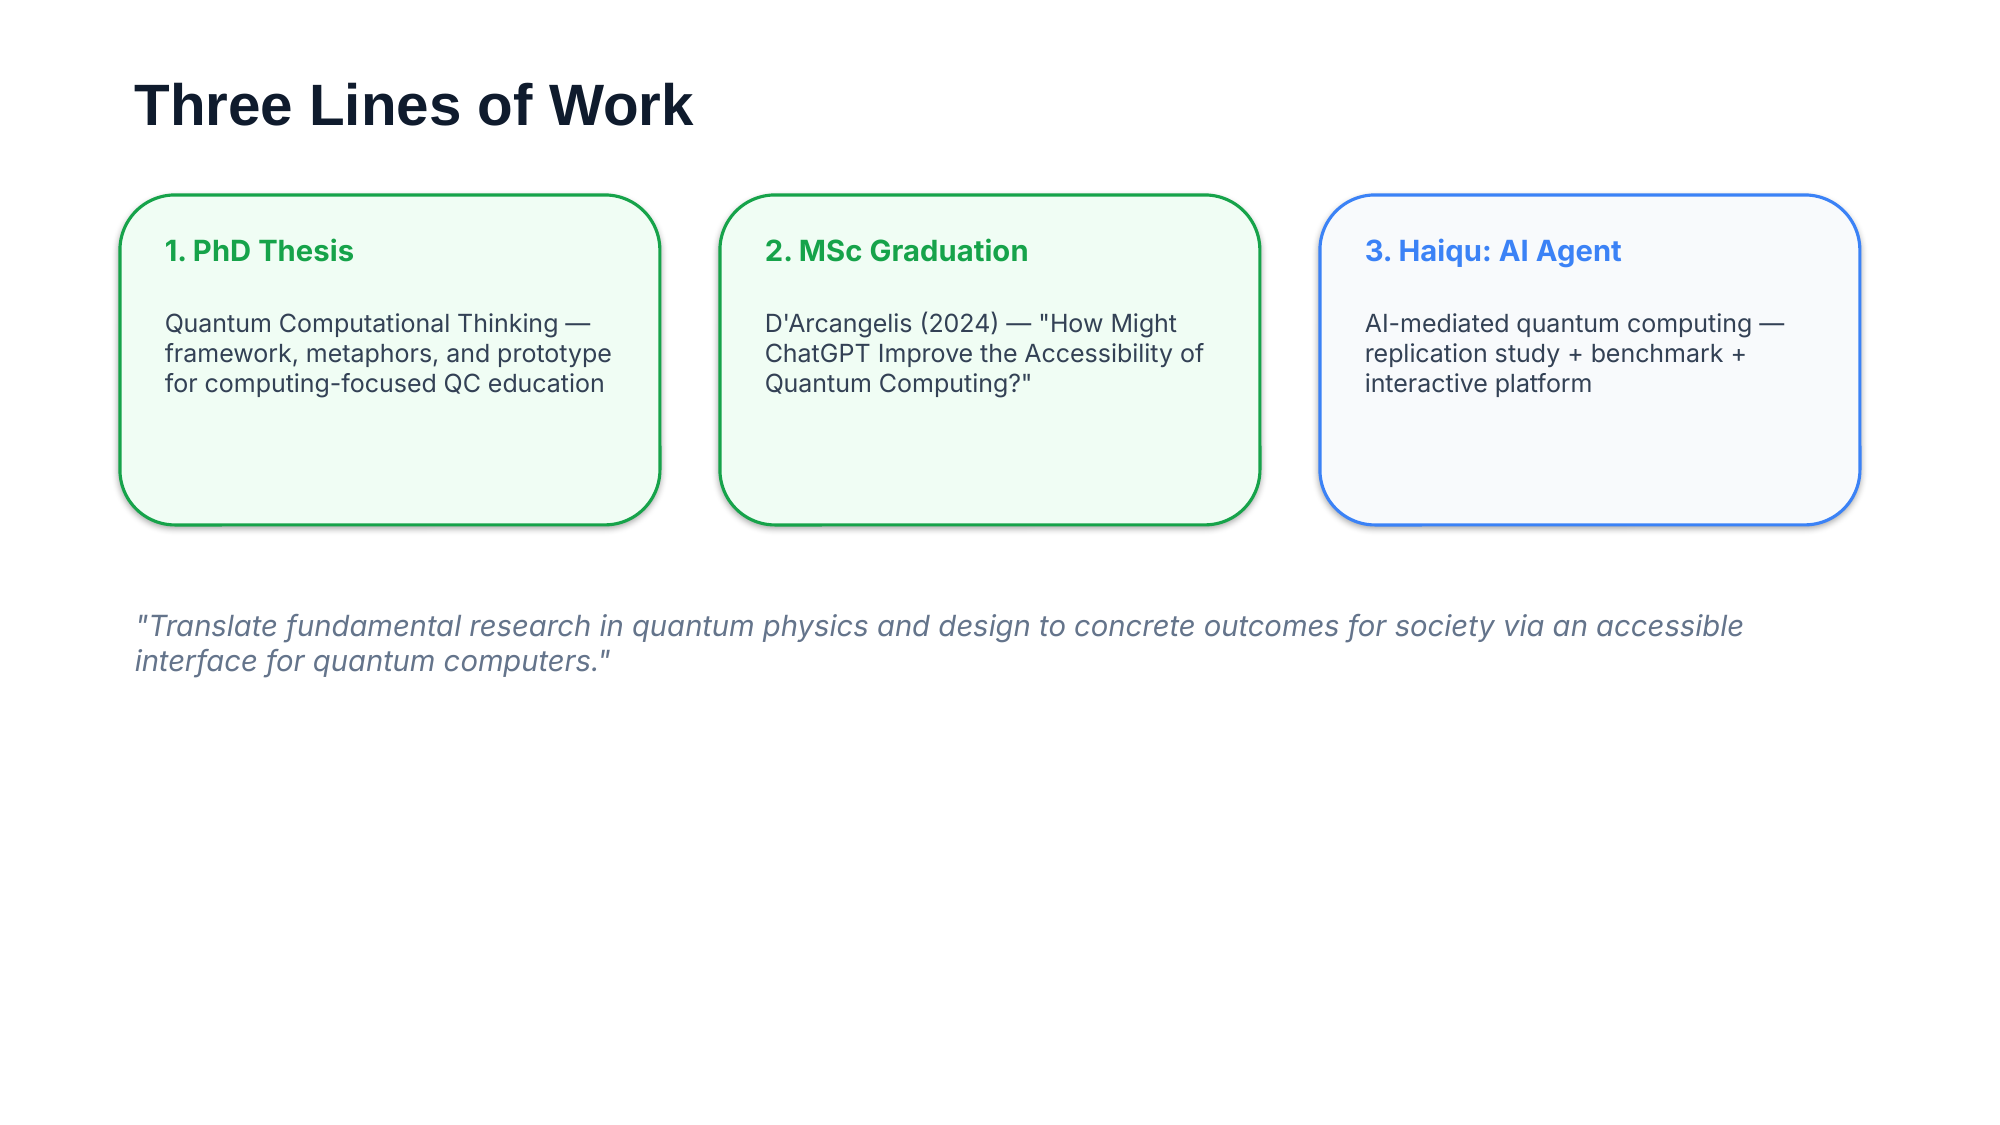

Three Lines of Work

1. PhD Thesis
2. MSc Graduation
3. Haiqu: AI Agent
Quantum Computational Thinking — framework, metaphors, and prototype for computing-focused QC education
D'Arcangelis (2024) — "How Might ChatGPT Improve the Accessibility of Quantum Computing?"
AI-mediated quantum computing — replication study + benchmark + interactive platform
"Translate fundamental research in quantum physics and design to concrete outcomes for society via an accessible interface for quantum computers."